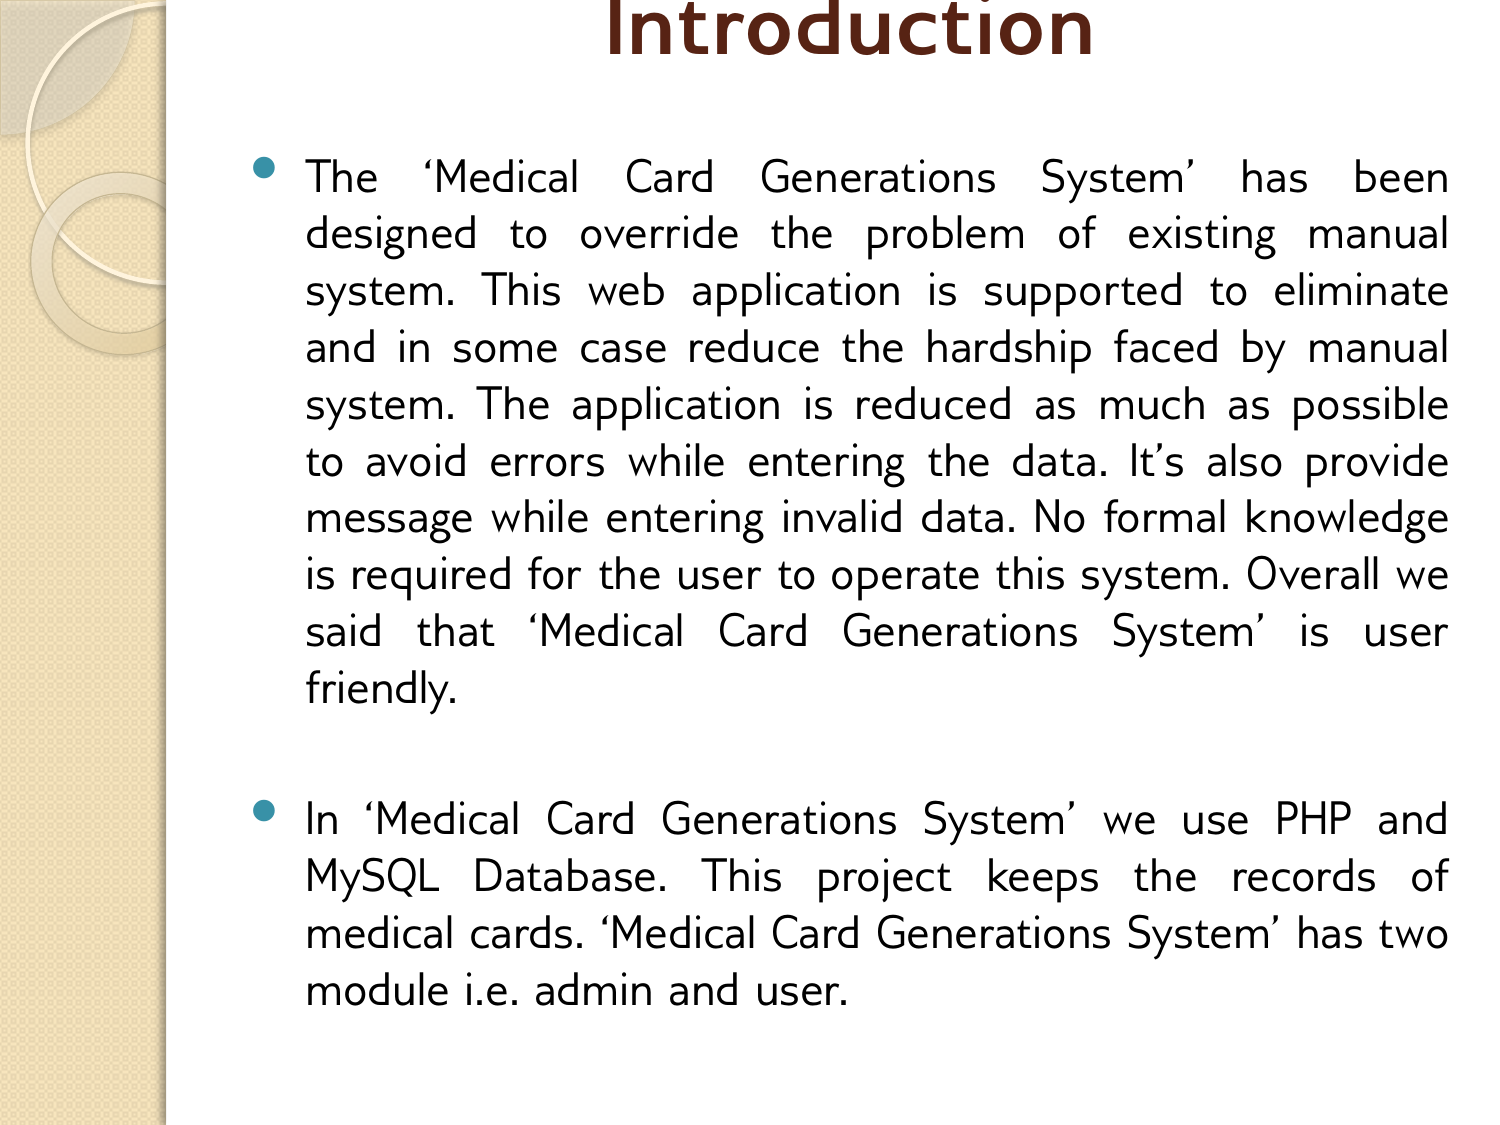

# Introduction
The ‘Medical Card Generations System’ has been designed to override the problem of existing manual system. This web application is supported to eliminate and in some case reduce the hardship faced by manual system. The application is reduced as much as possible to avoid errors while entering the data. It’s also provide message while entering invalid data. No formal knowledge is required for the user to operate this system. Overall we said that ‘Medical Card Generations System’ is user friendly.

In ‘Medical Card Generations System’ we use PHP and MySQL Database. This project keeps the records of medical cards. ‘Medical Card Generations System’ has two module i.e. admin and user.